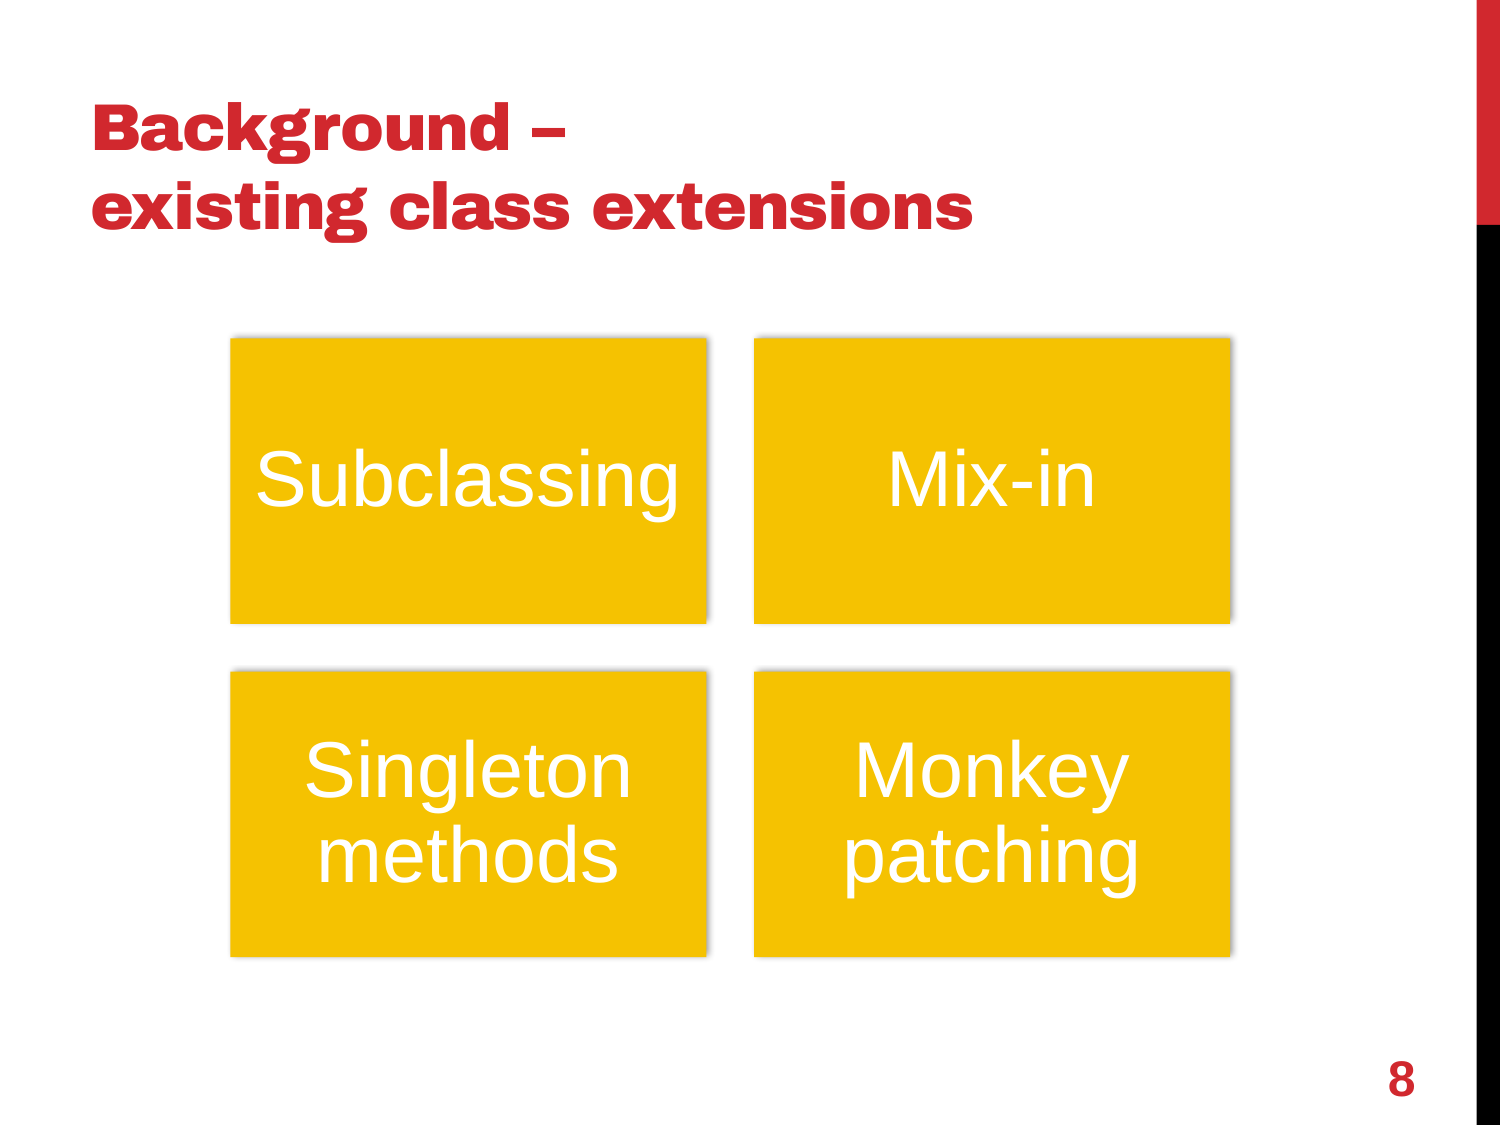

# Background – existing class extensions
Subclassing
Mix-in
Singleton methods
Monkey patching
8